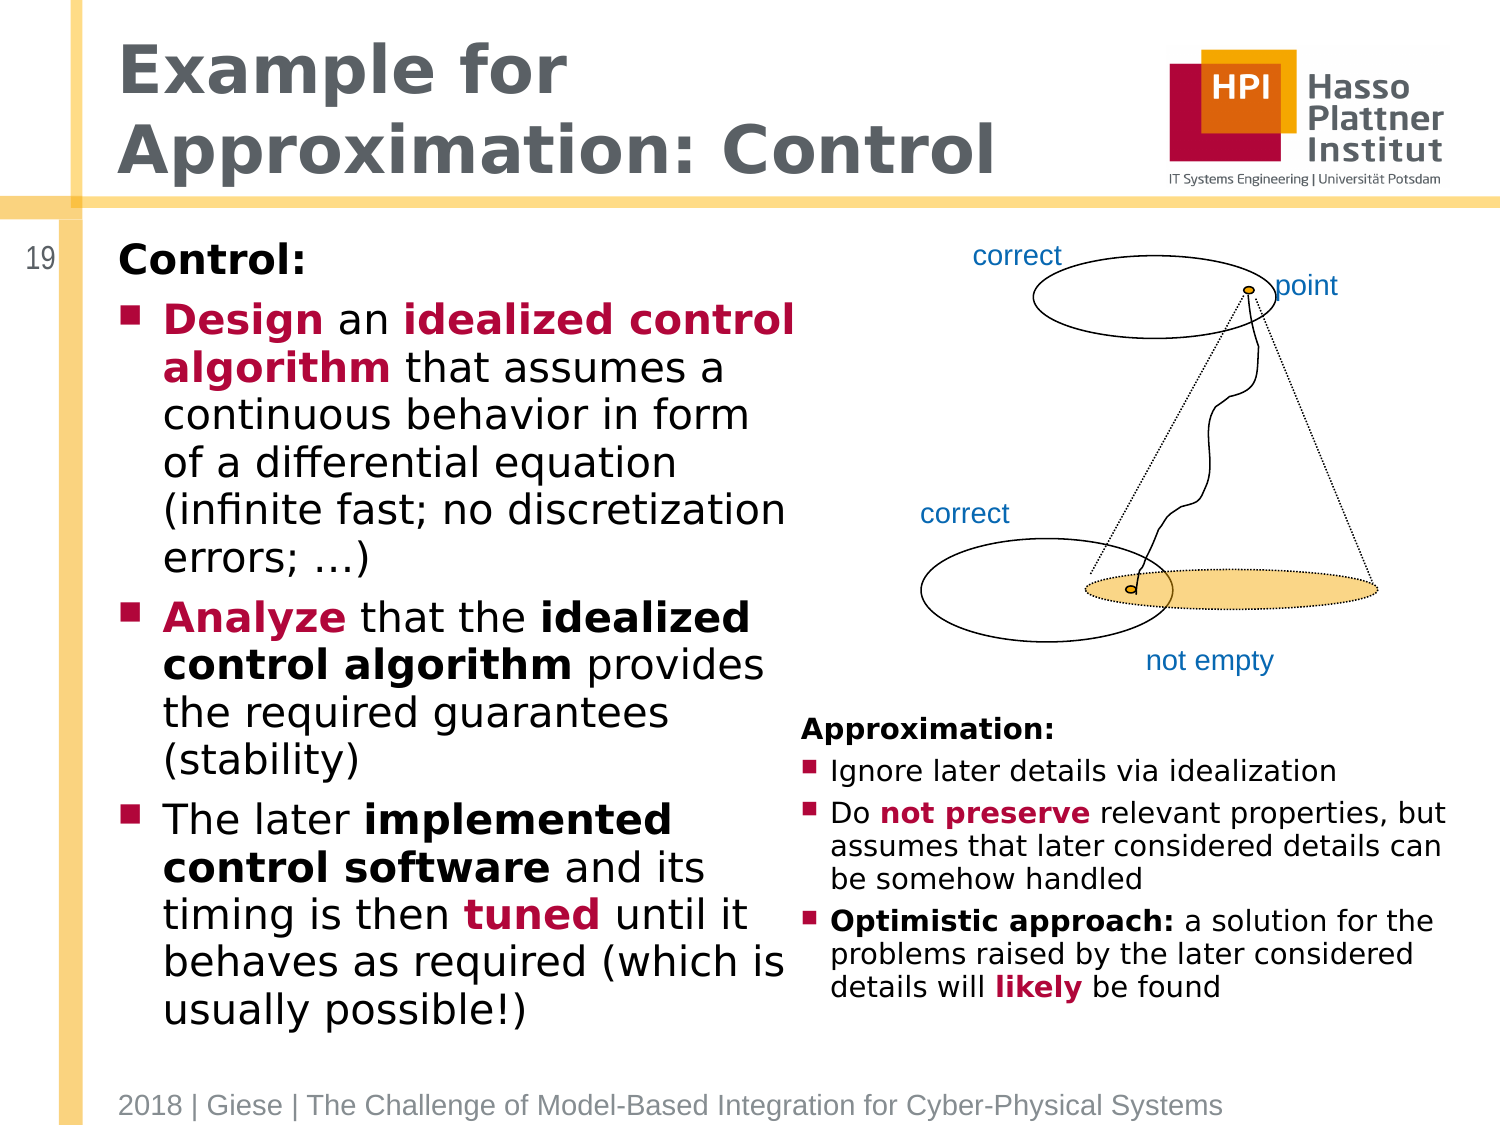

# Example for Approximation: Control
correct
19
Control:
Design an idealized control algorithm that assumes a continuous behavior in form of a differential equation (infinite fast; no discretization errors; …)
Analyze that the idealized control algorithm provides the required guarantees (stability)
The later implemented control software and its timing is then tuned until it behaves as required (which is usually possible!)

point

correct

not empty
Approximation:
Ignore later details via idealization
Do not preserve relevant properties, but assumes that later considered details can be somehow handled
Optimistic approach: a solution for the problems raised by the later considered details will likely be found

2018 | Giese | The Challenge of Model-Based Integration for Cyber-Physical Systems